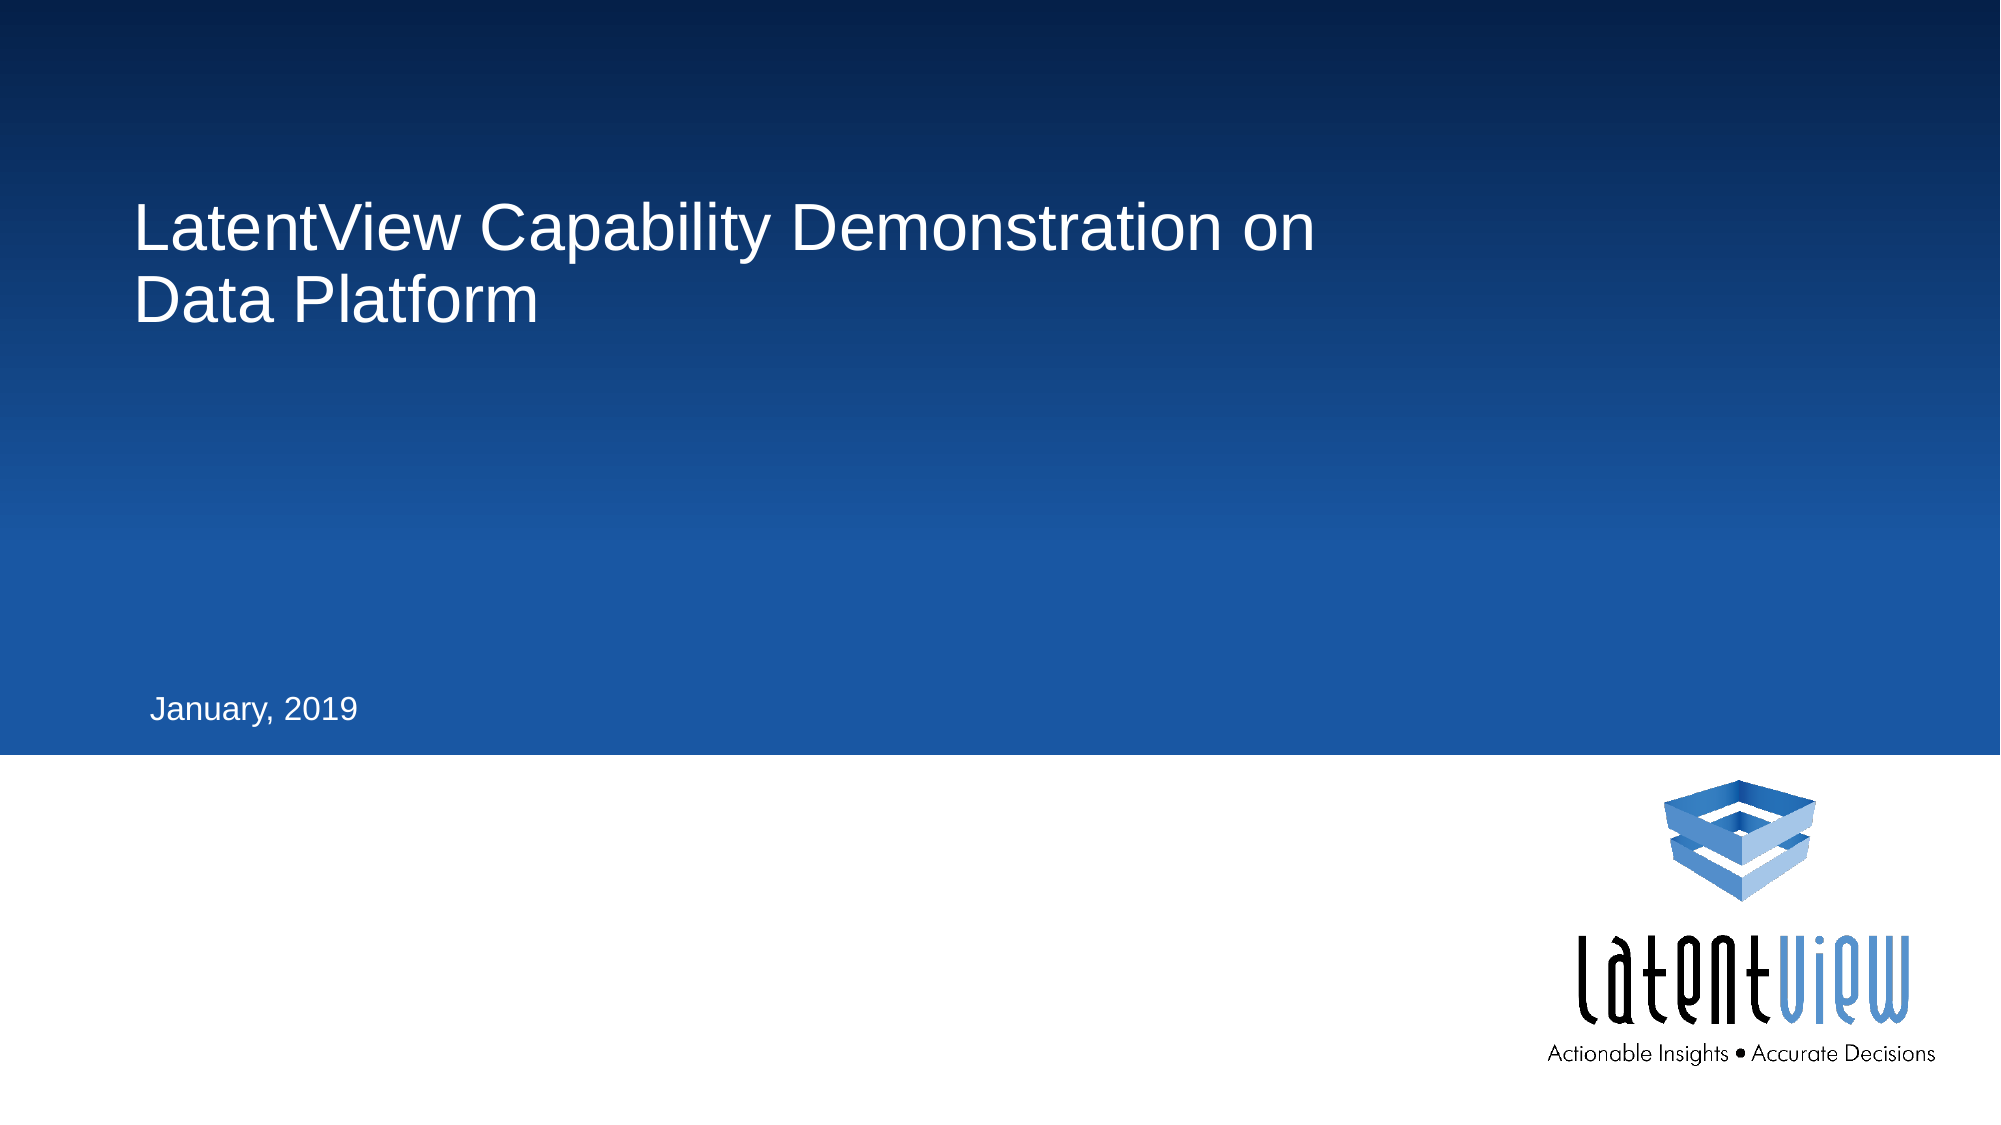

# LatentView Capability Demonstration on Data Platform
January, 2019